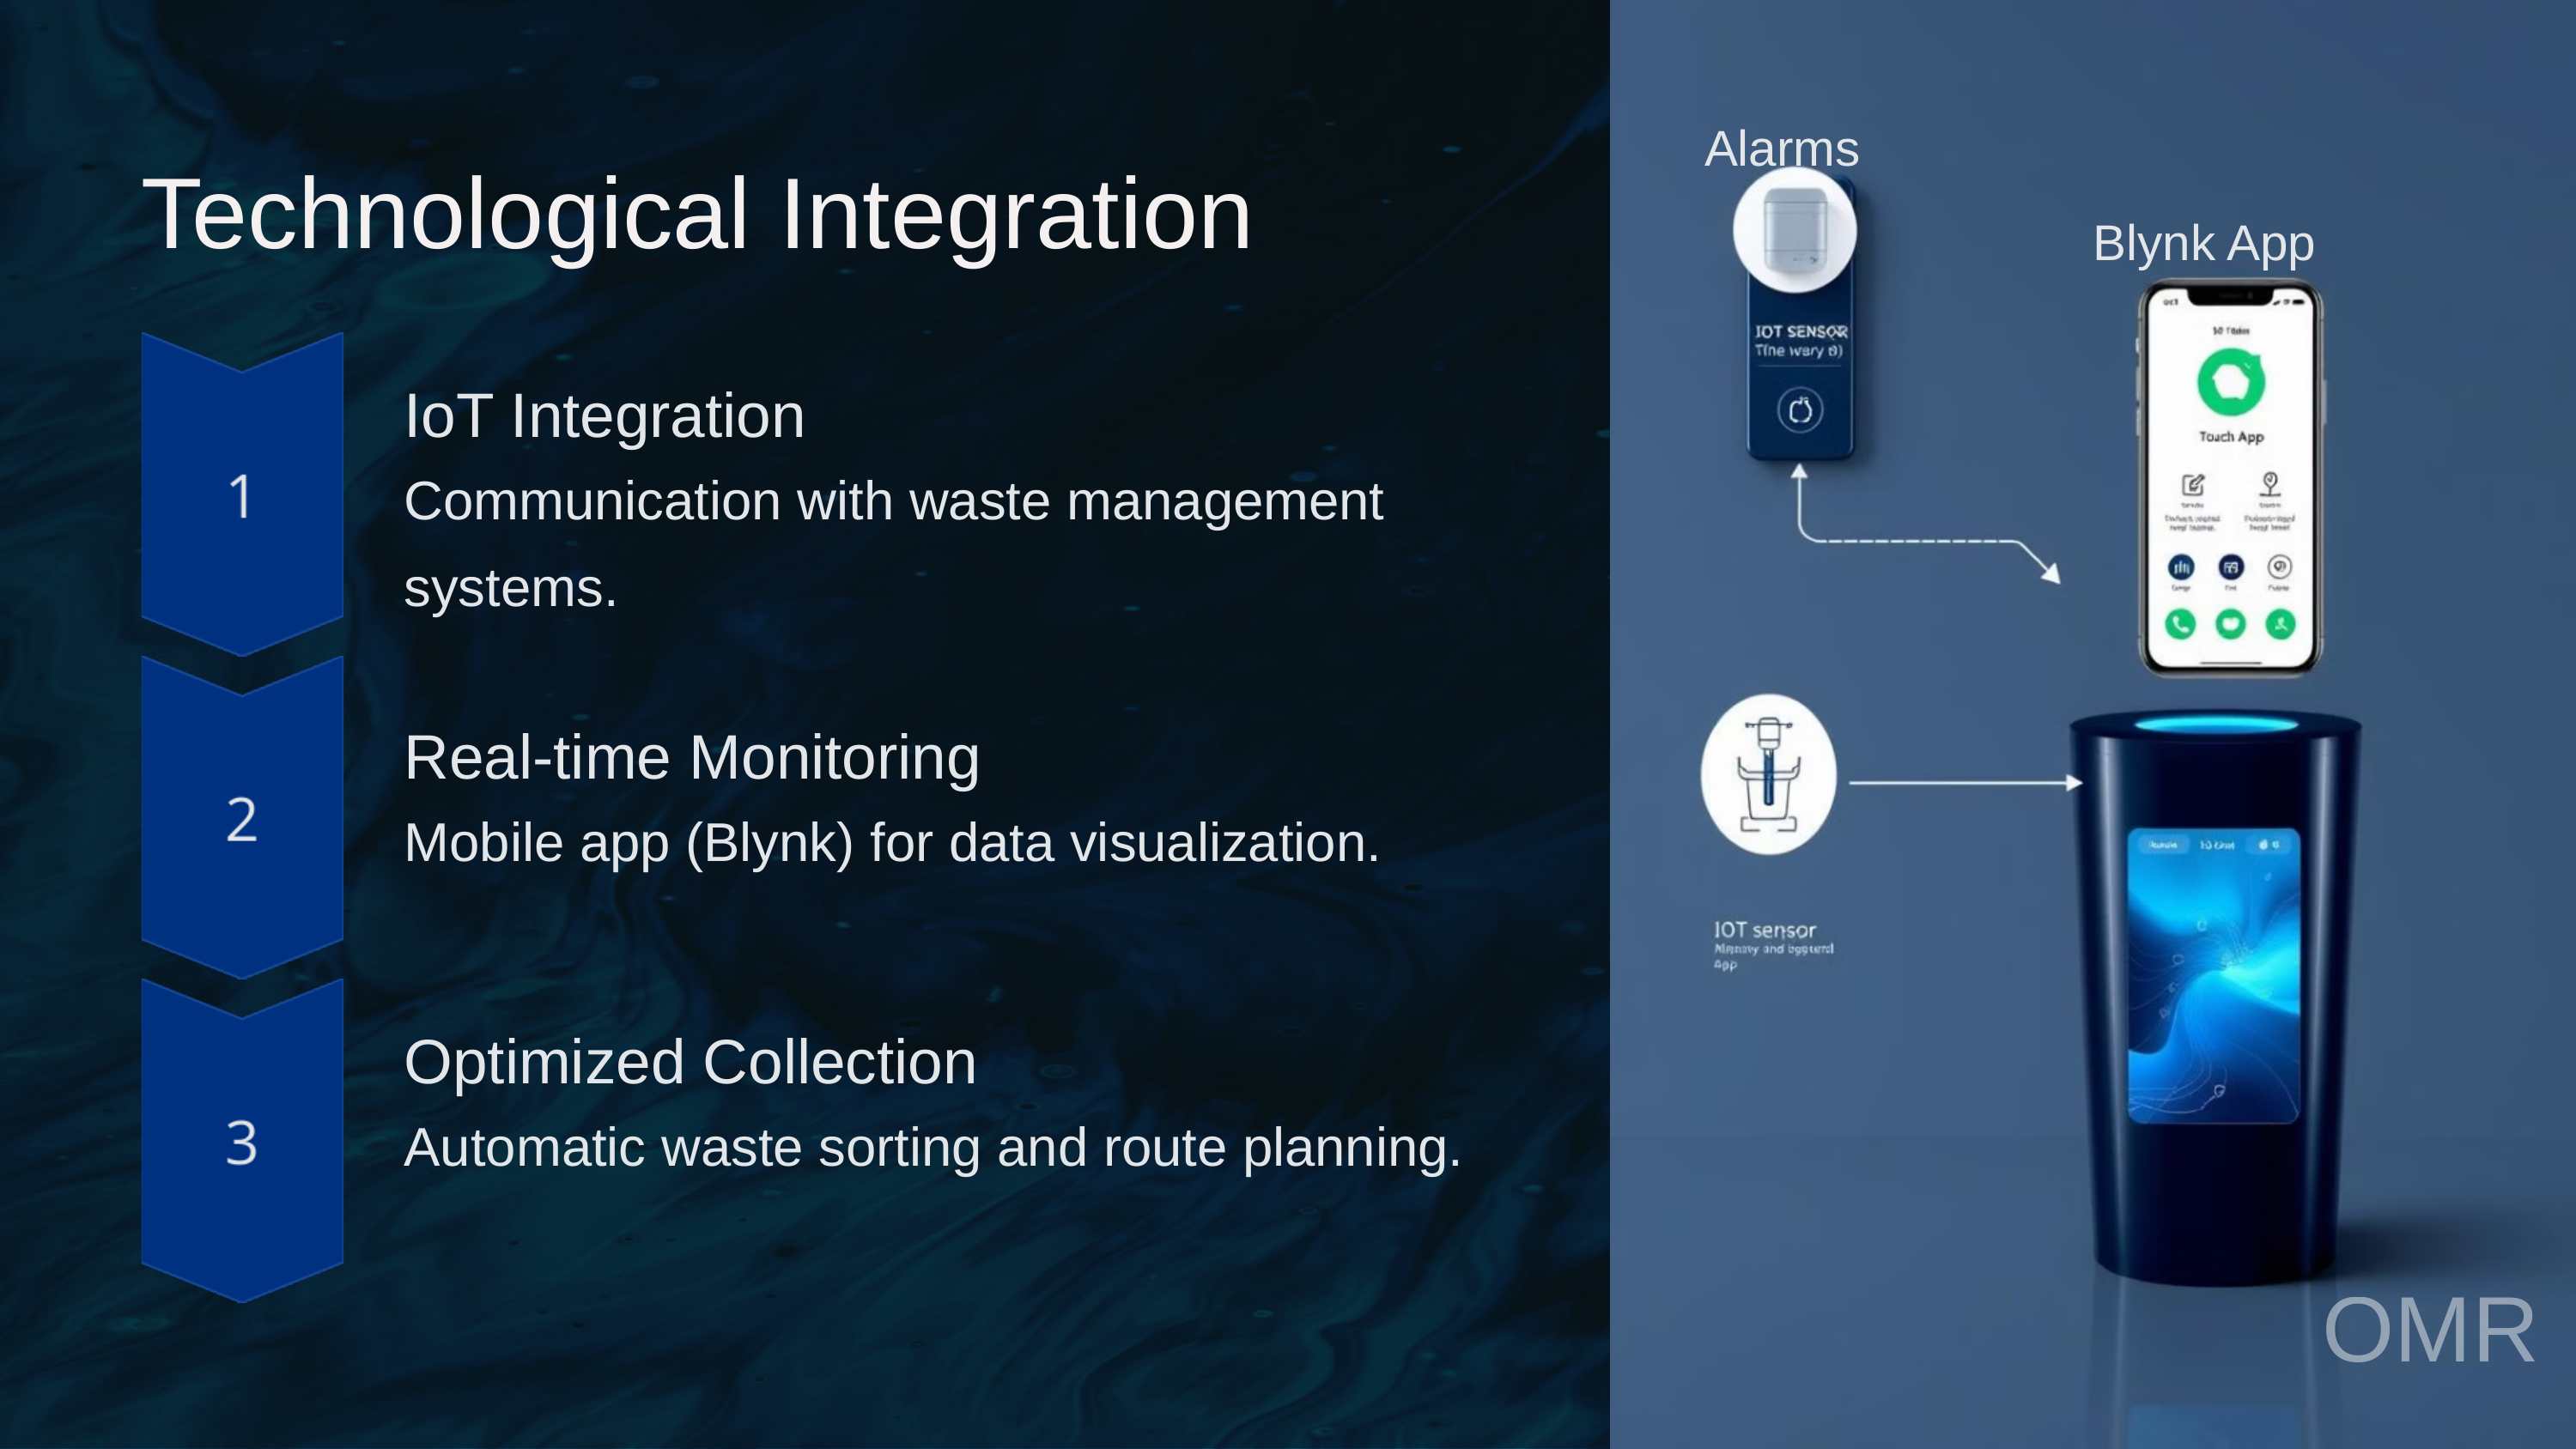

Alarms
Technological Integration
Blynk App

IoT Integration
Communication with waste management systems.

Real-time Monitoring
Mobile app (Blynk) for data visualization.

Optimized Collection
Automatic waste sorting and route planning.
OMR